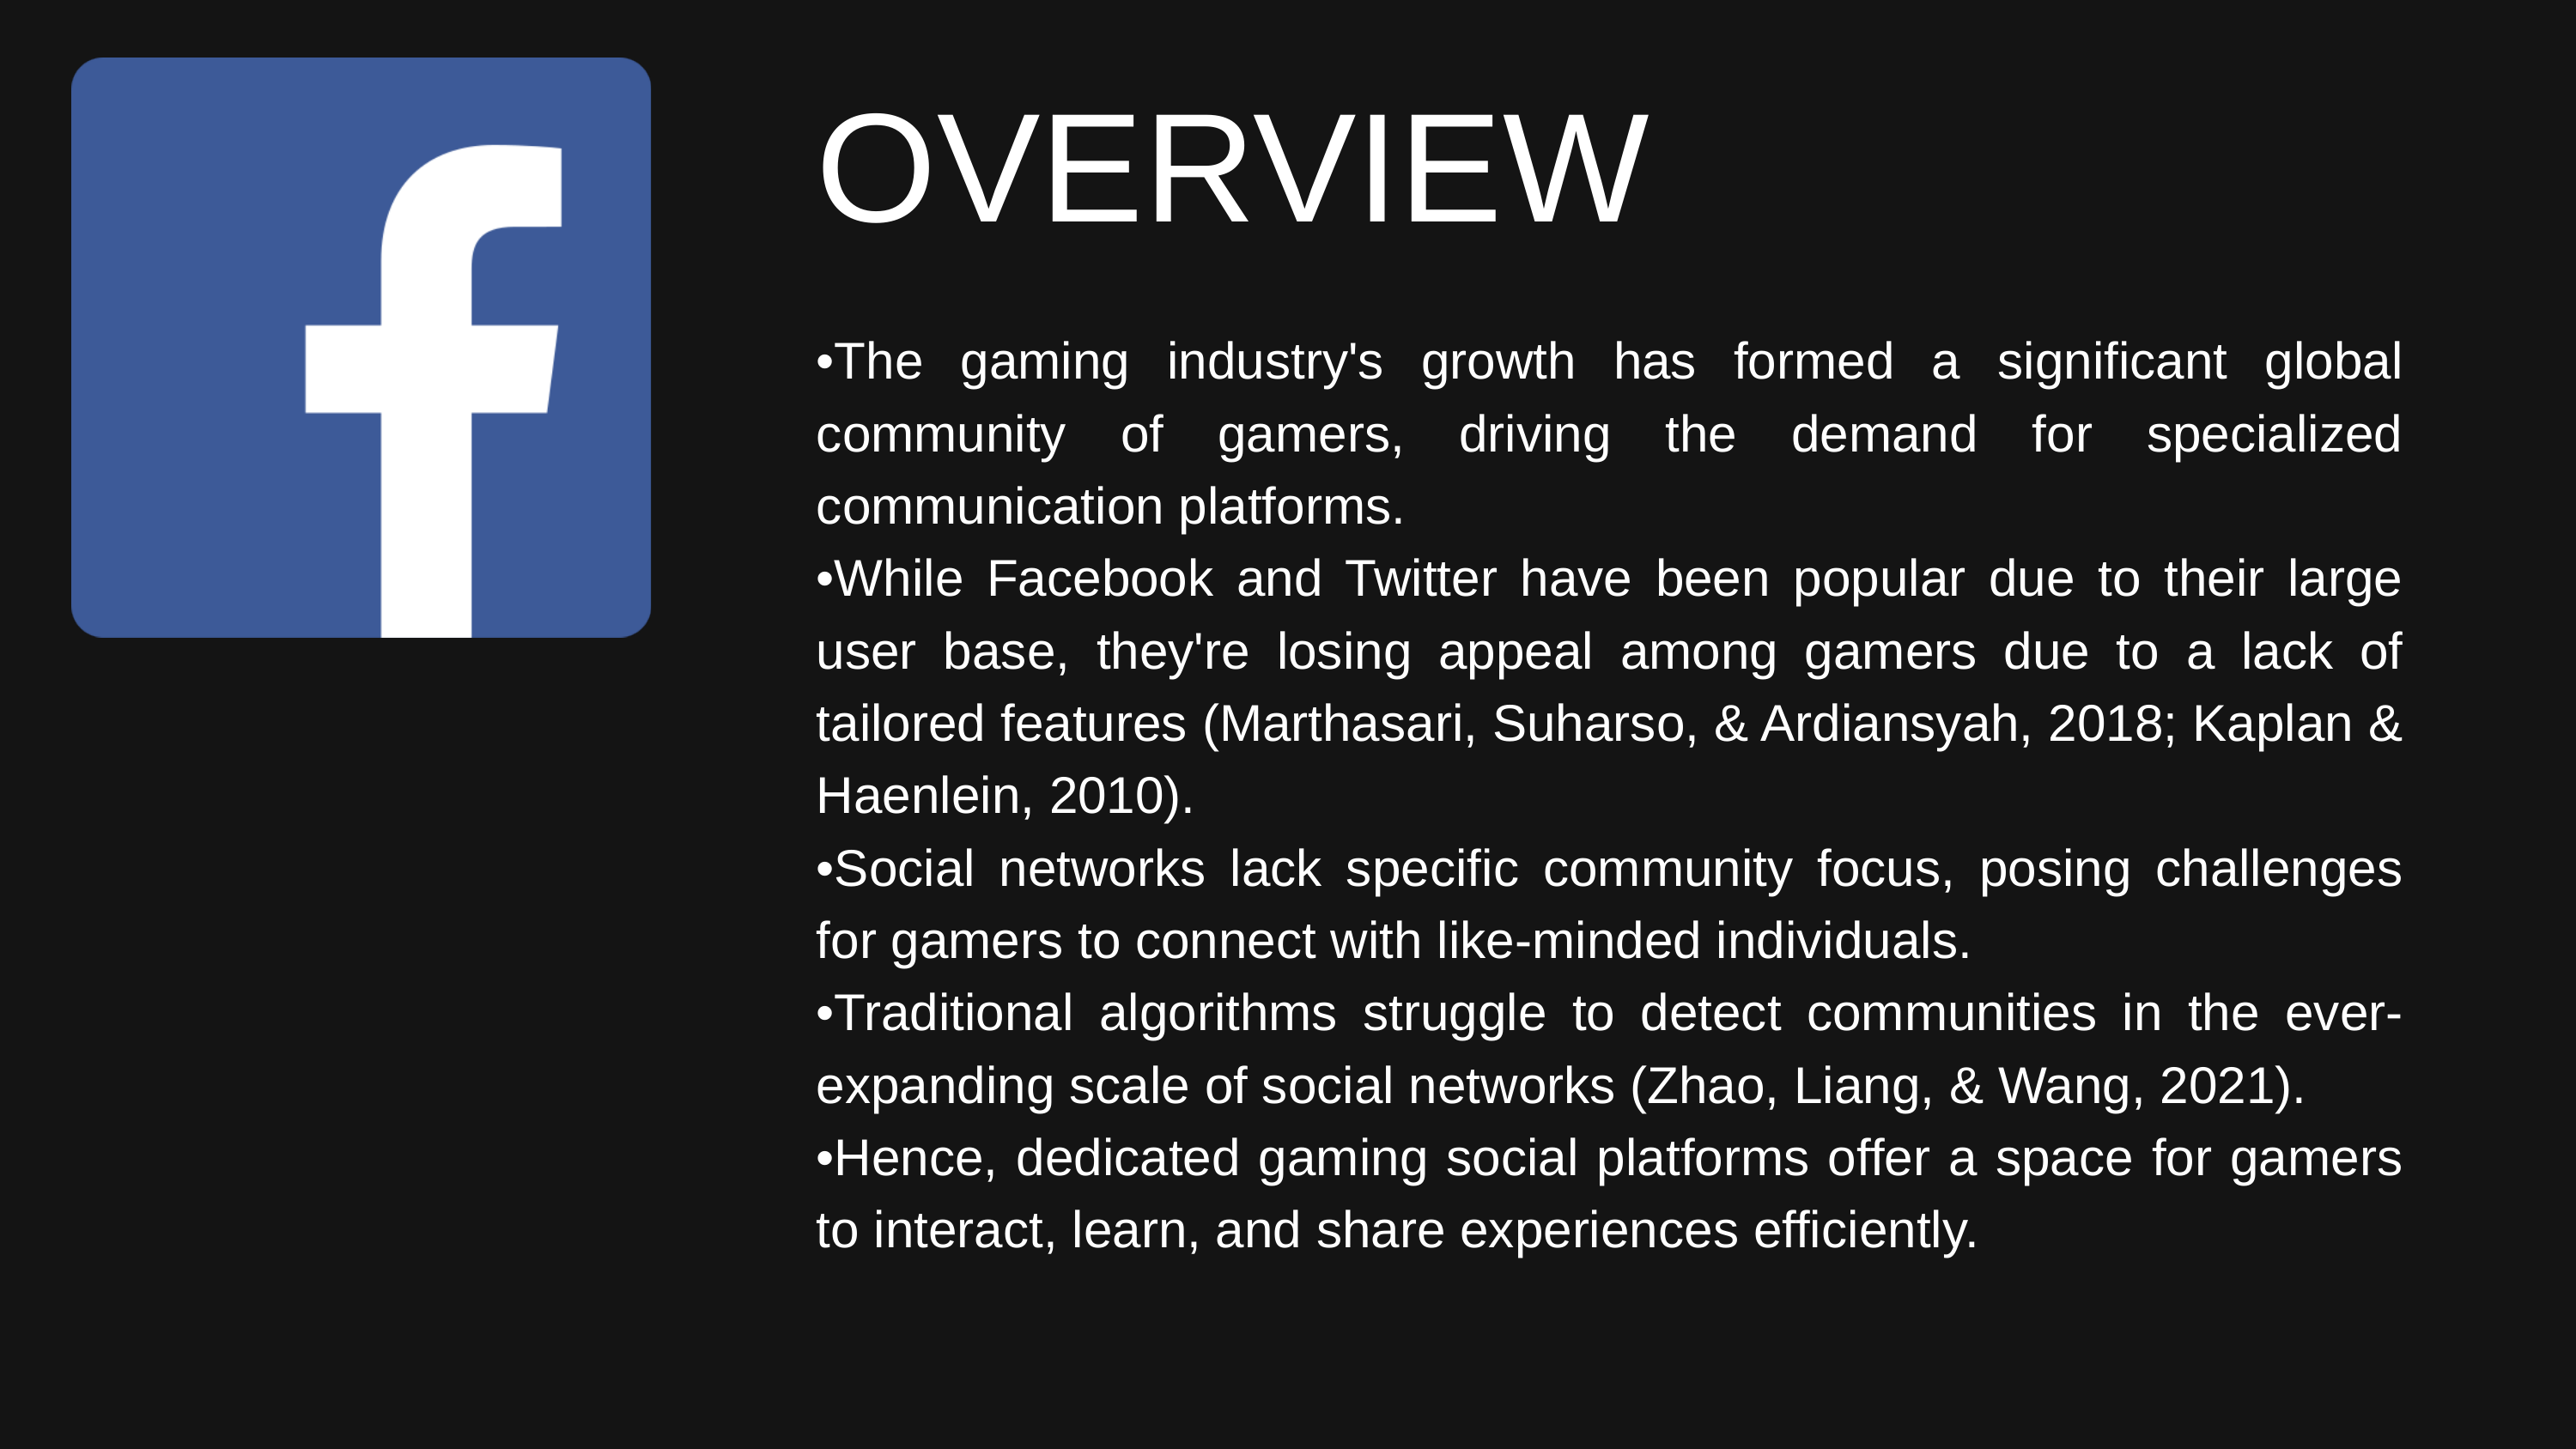

OVERVIEW
•The gaming industry's growth has formed a significant global community of gamers, driving the demand for specialized communication platforms.
•While Facebook and Twitter have been popular due to their large user base, they're losing appeal among gamers due to a lack of tailored features (Marthasari, Suharso, & Ardiansyah, 2018; Kaplan & Haenlein, 2010).
•Social networks lack specific community focus, posing challenges for gamers to connect with like-minded individuals.
•Traditional algorithms struggle to detect communities in the ever-expanding scale of social networks (Zhao, Liang, & Wang, 2021).
•Hence, dedicated gaming social platforms offer a space for gamers to interact, learn, and share experiences efficiently.